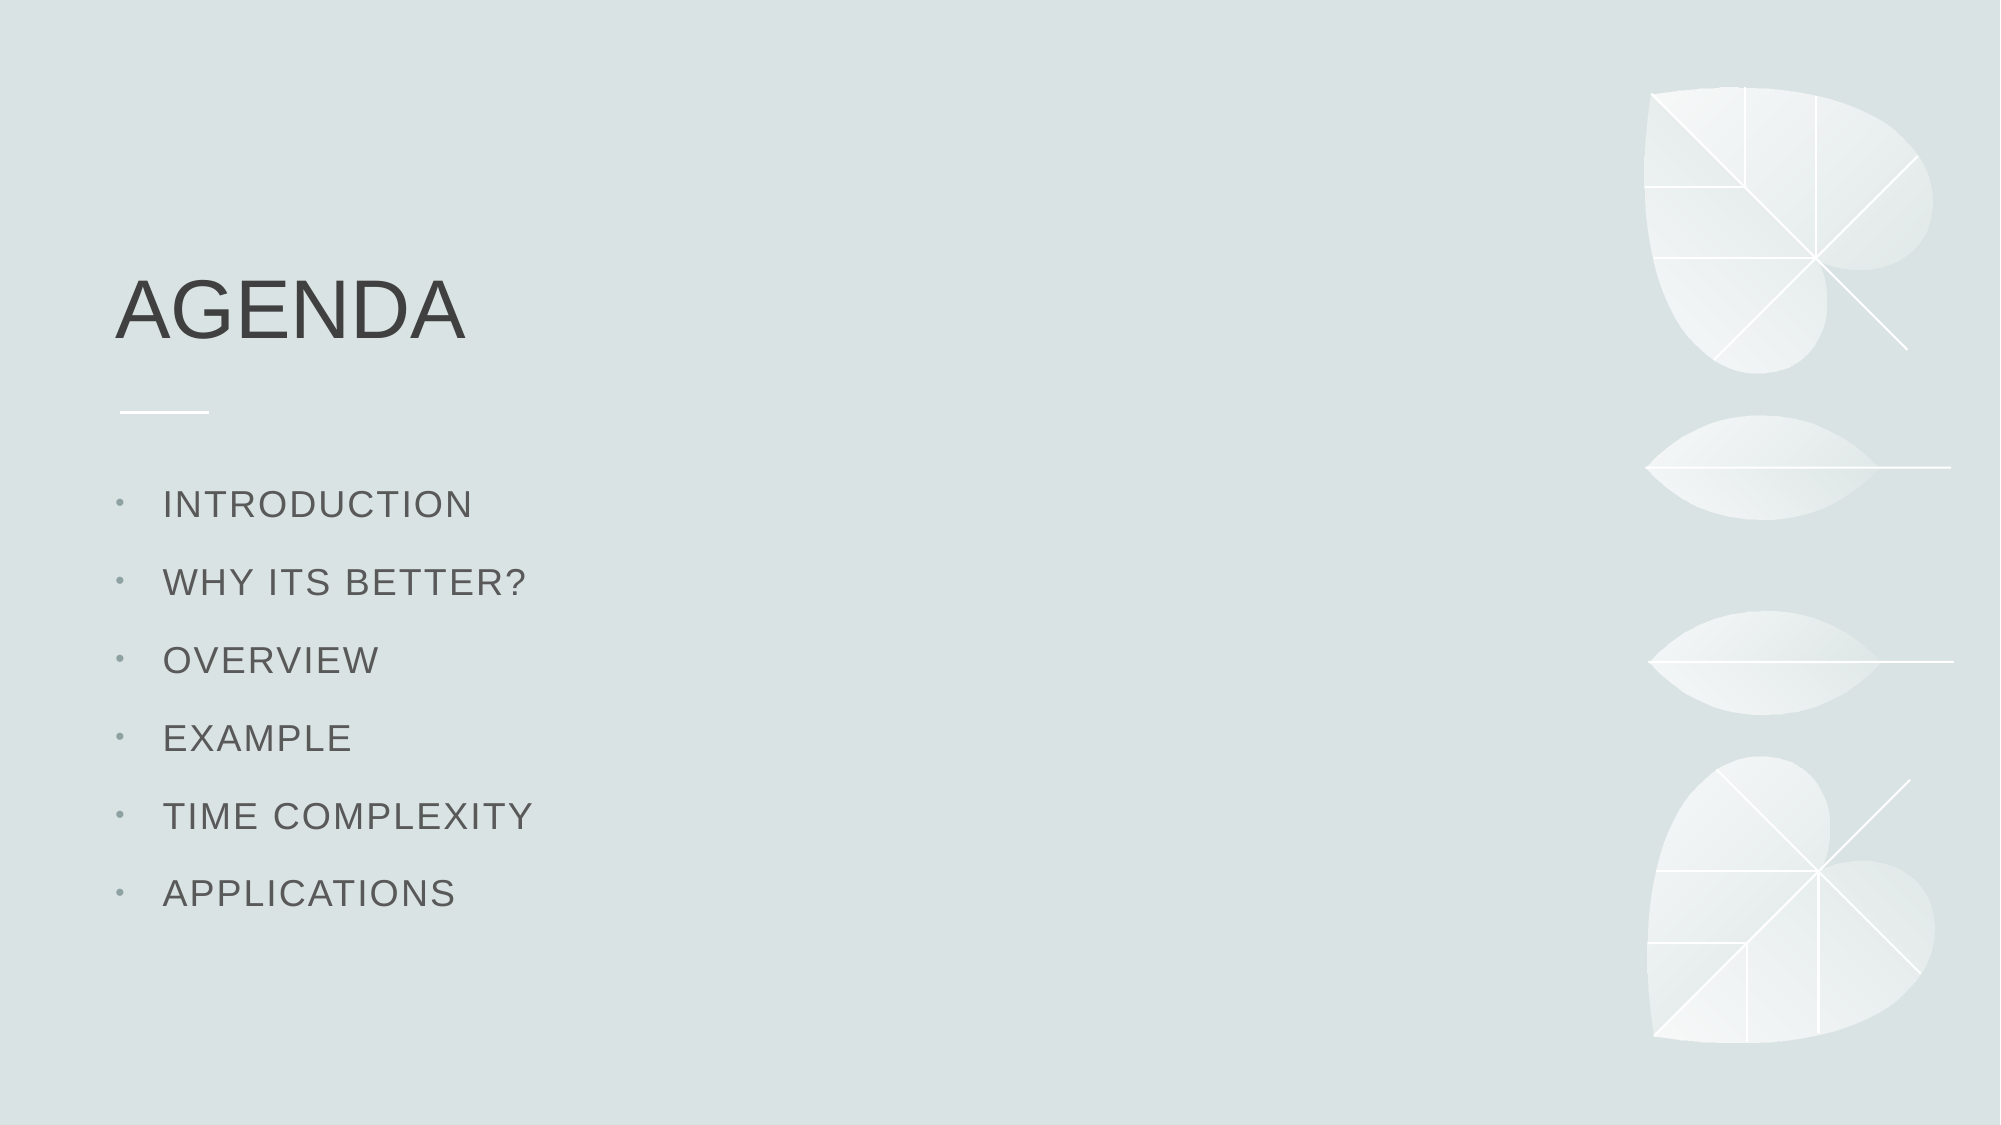

# agenda
Introduction
Why its better?
Overview
example
Time complexity
Applications